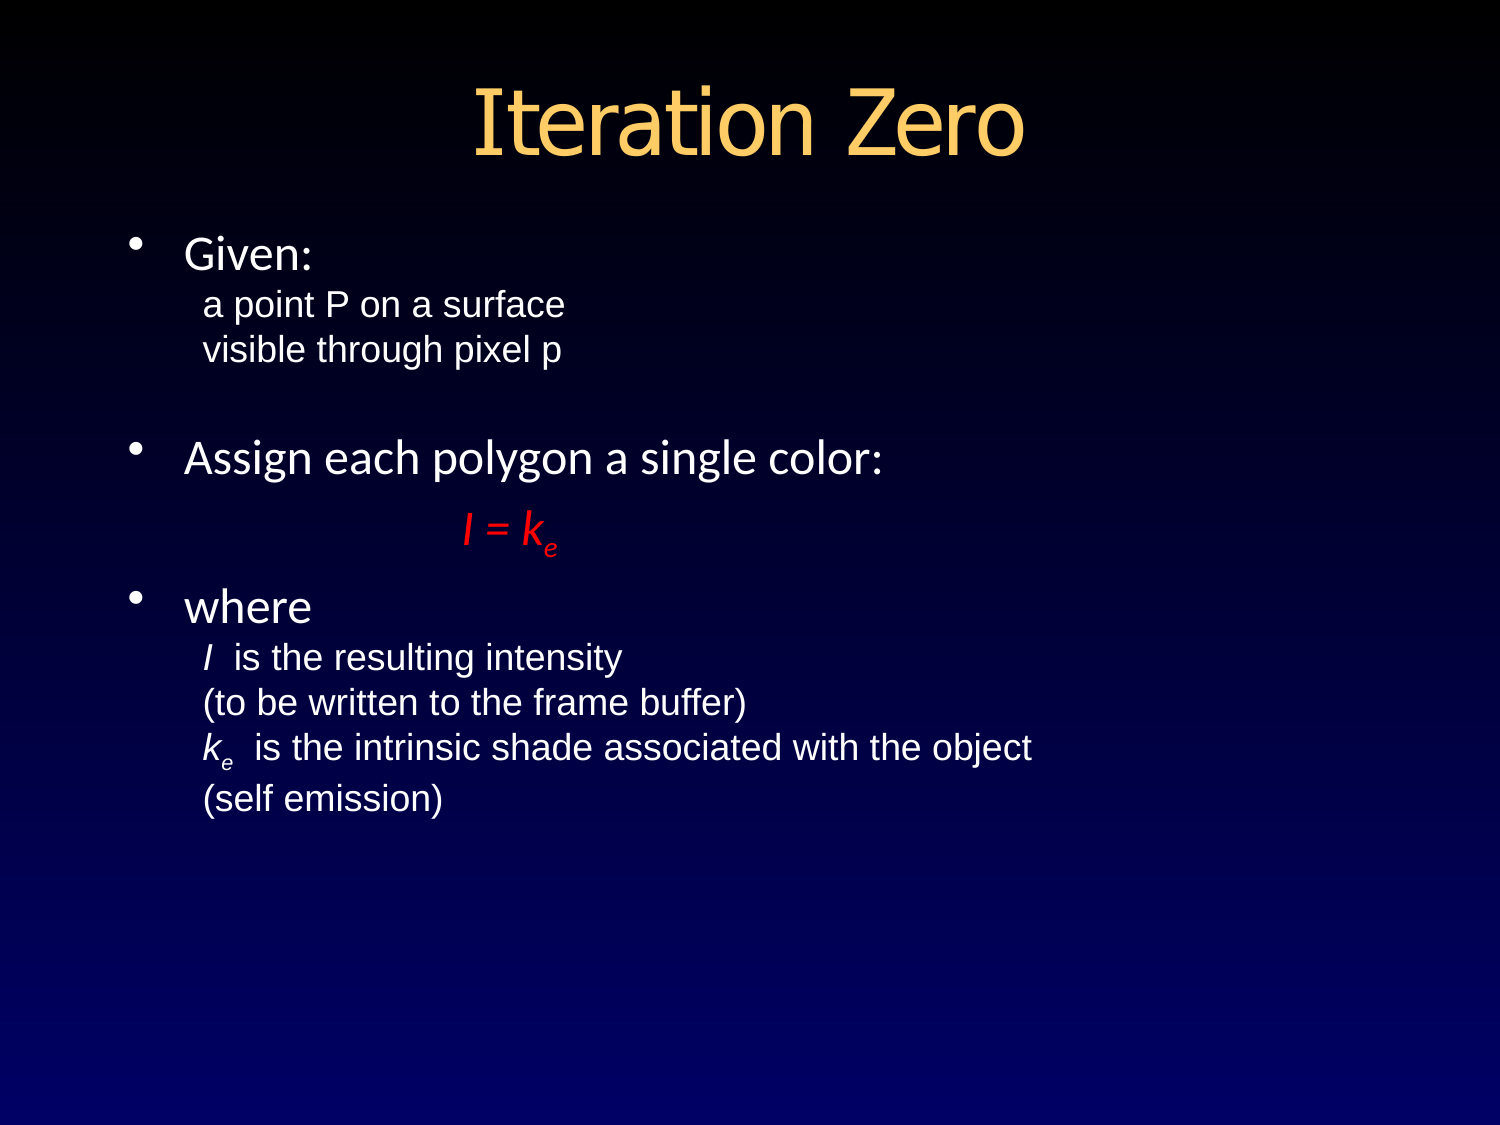

Iteration Zero
Given:
a point P on a surface
visible through pixel p

Assign each polygon a single color:
	  	   I = ke
where
I  is the resulting intensity
(to be written to the frame buffer)
ke  is the intrinsic shade associated with the object
(self emission)